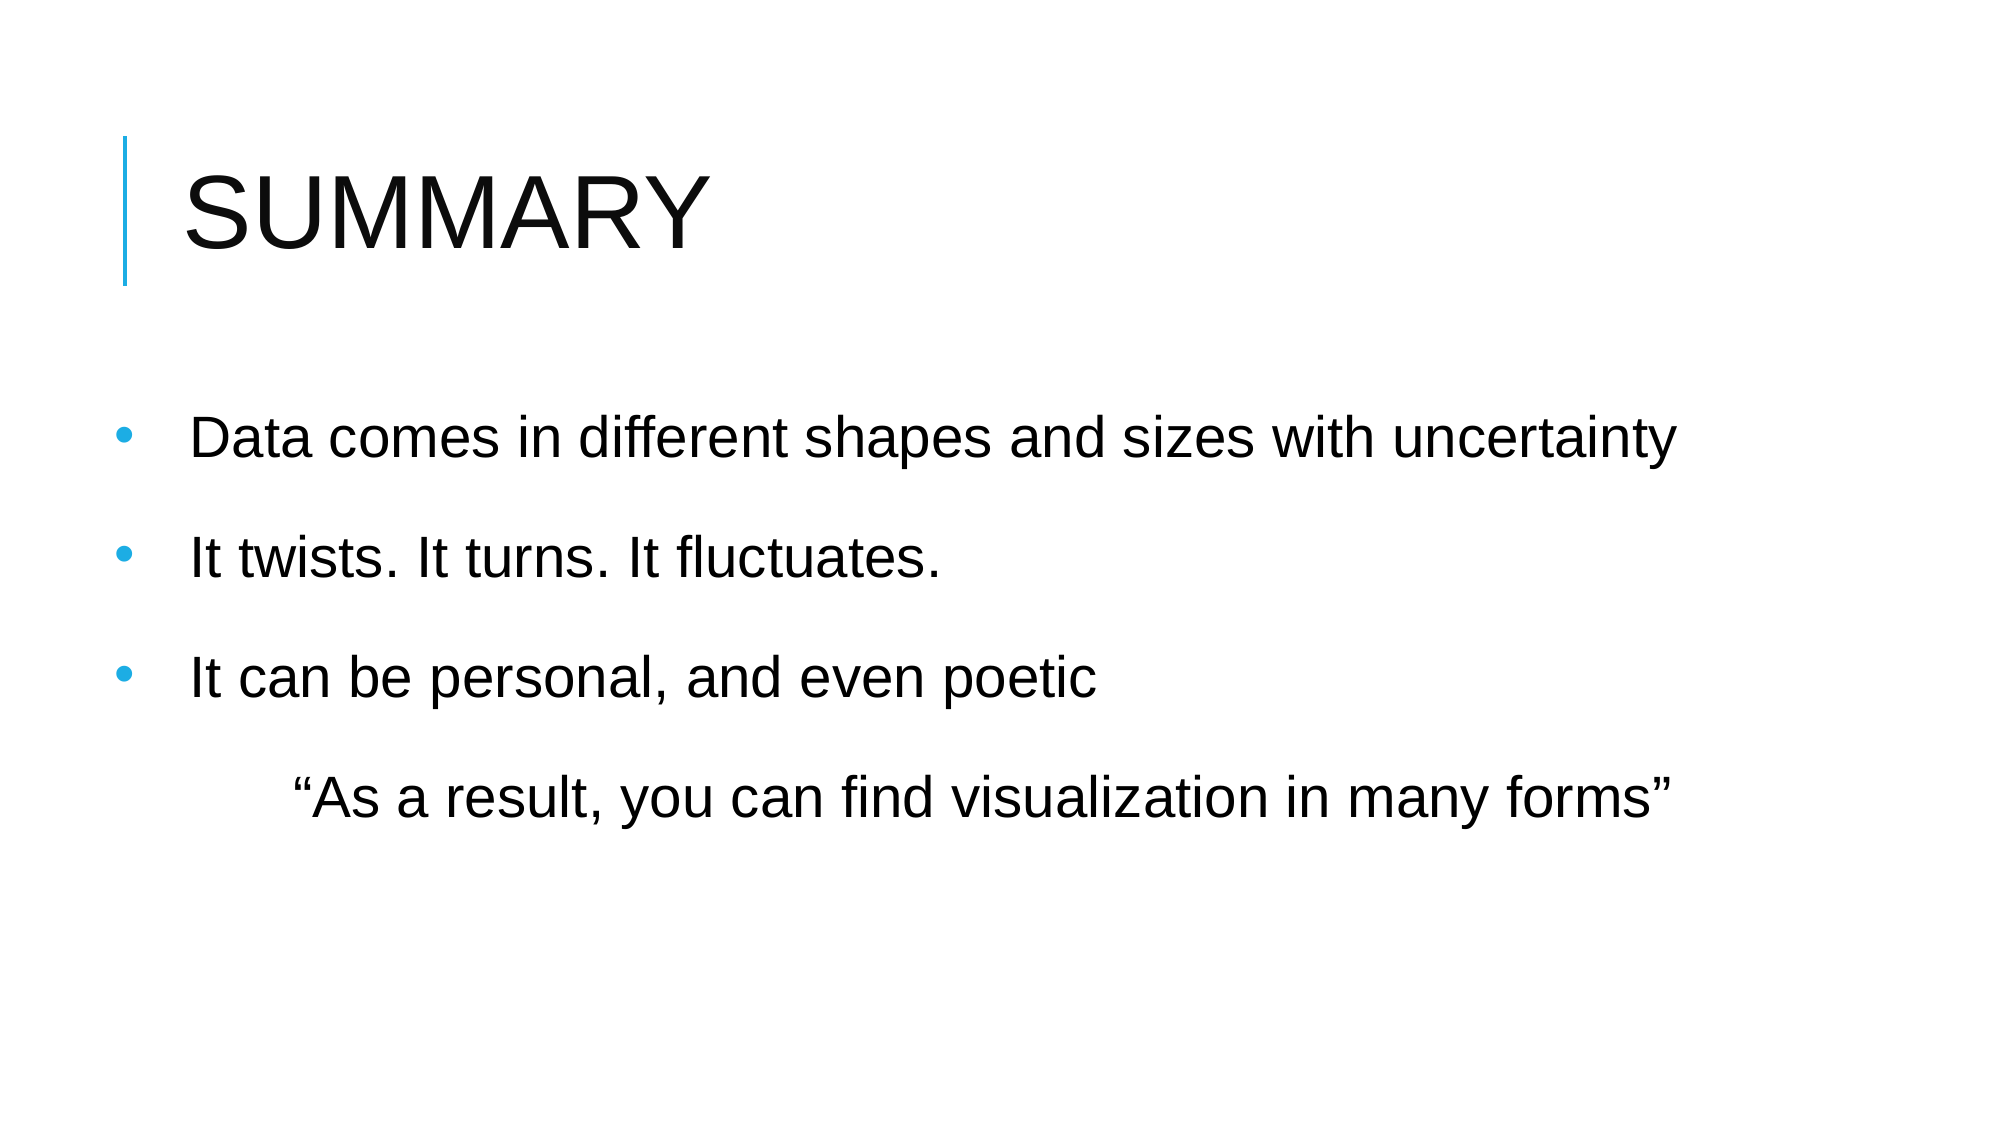

# SUMMARY
Data comes in different shapes and sizes with uncertainty
It twists. It turns. It fluctuates.
It can be personal, and even poetic
“As a result, you can find visualization in many forms”